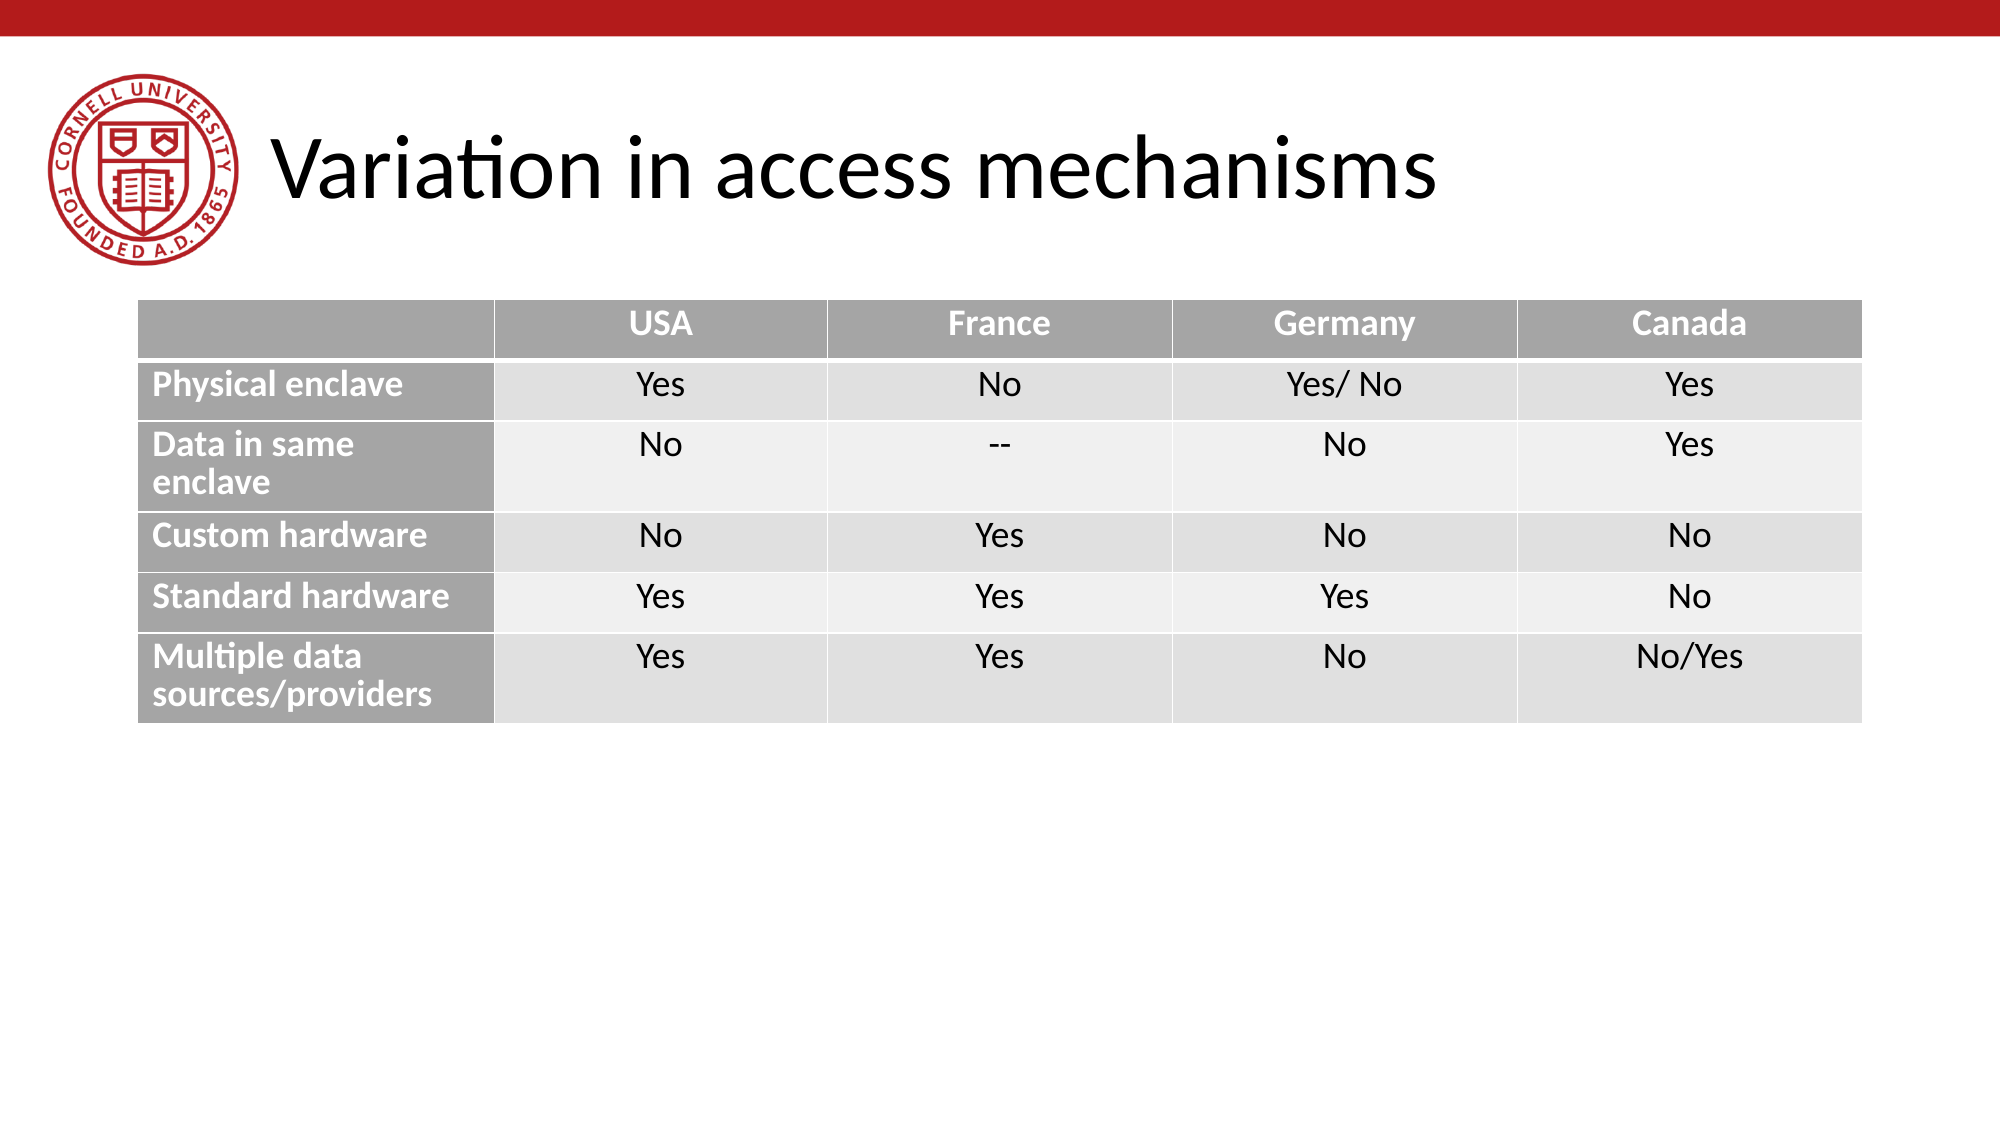

# Variation in access mechanisms
|  | USA | France | Germany | Canada |
| --- | --- | --- | --- | --- |
| Physical enclave | Yes | No | Yes/ No | Yes |
| Data in same enclave | No | -- | No | Yes |
| Custom hardware | No | Yes | No | No |
| Standard hardware | Yes | Yes | Yes | No |
| Multiple data sources/providers | Yes | Yes | No | No/Yes |